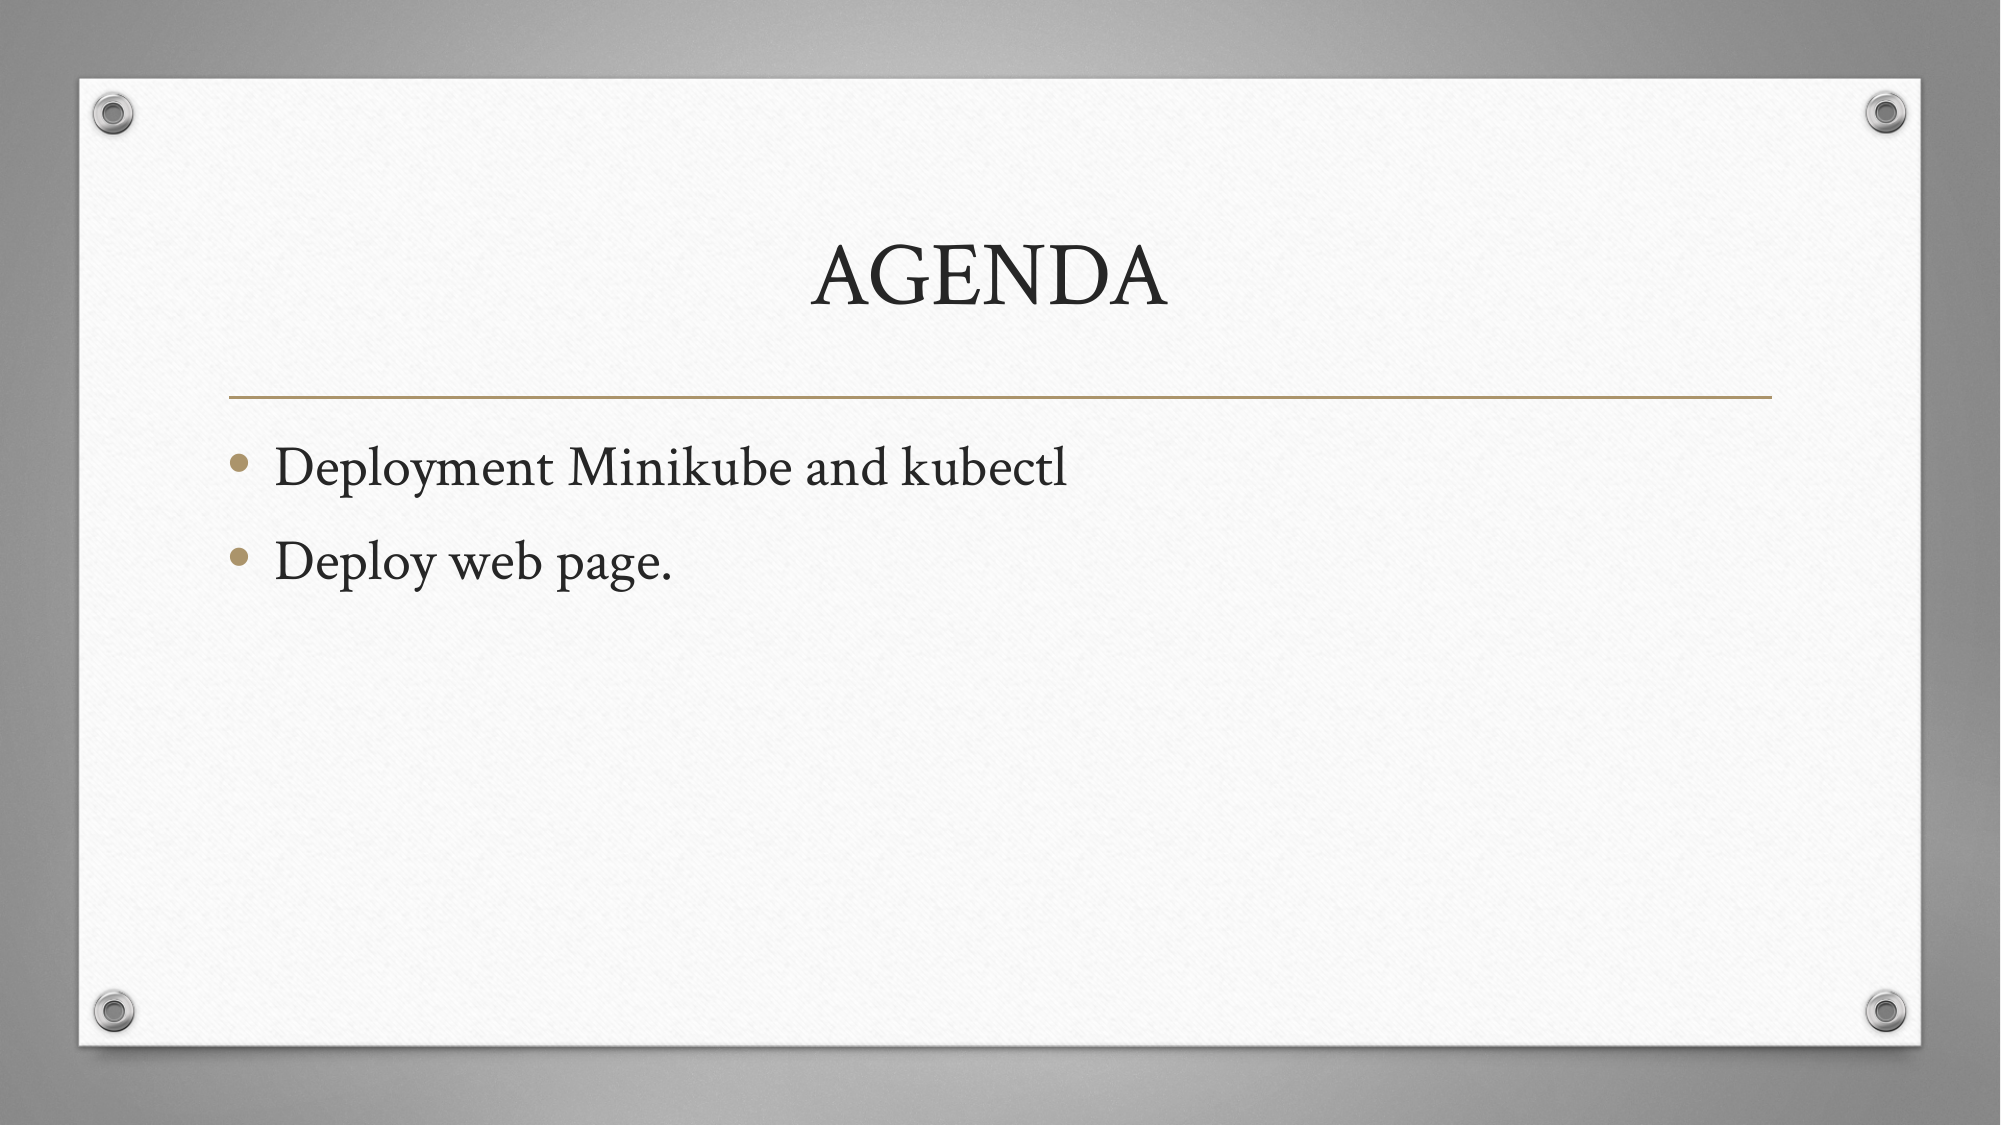

# AGENDA
Deployment Minikube and kubectl
Deploy web page.